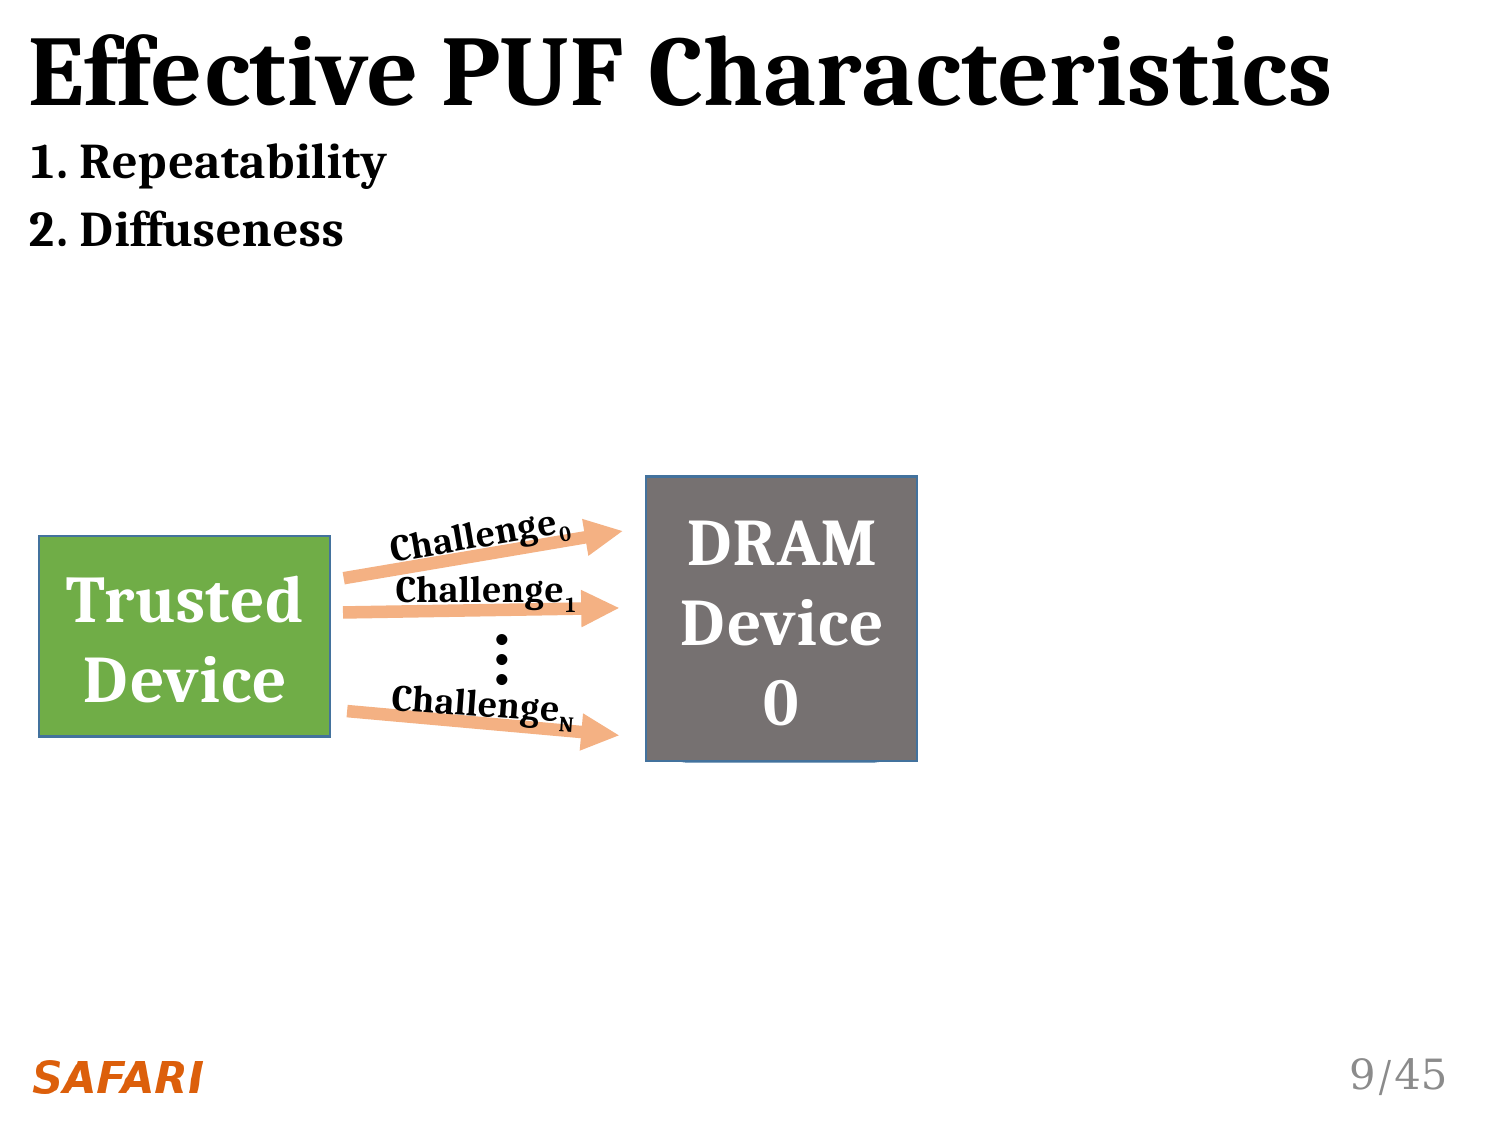

# Effective PUF Characteristics
1. Repeatability
2. Diffuseness
DRAM
Device 0
PUF Response0
PUF Response0
Challenge0
Trusted Device
Challenge1
PUF Response1
...
PUF ResponseN
ChallengeN